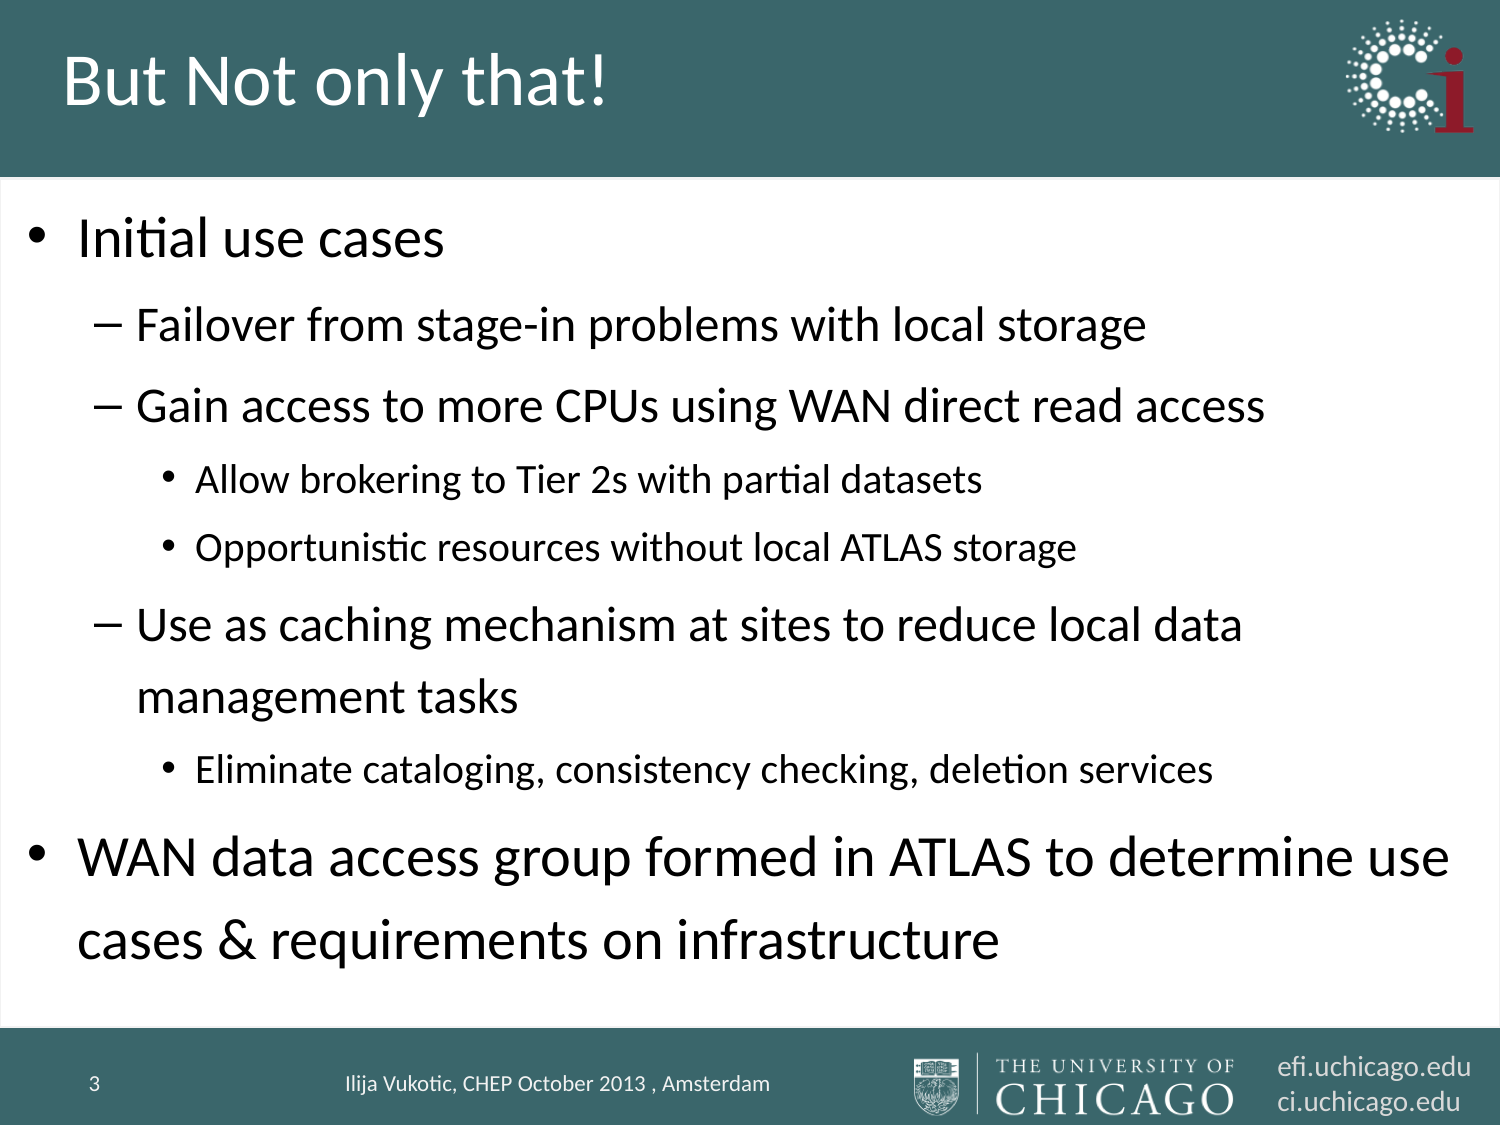

# But Not only that!
Initial use cases
Failover from stage-in problems with local storage
Gain access to more CPUs using WAN direct read access
Allow brokering to Tier 2s with partial datasets
Opportunistic resources without local ATLAS storage
Use as caching mechanism at sites to reduce local data management tasks
Eliminate cataloging, consistency checking, deletion services
WAN data access group formed in ATLAS to determine use cases & requirements on infrastructure
3
Ilija Vukotic, CHEP October 2013 , Amsterdam